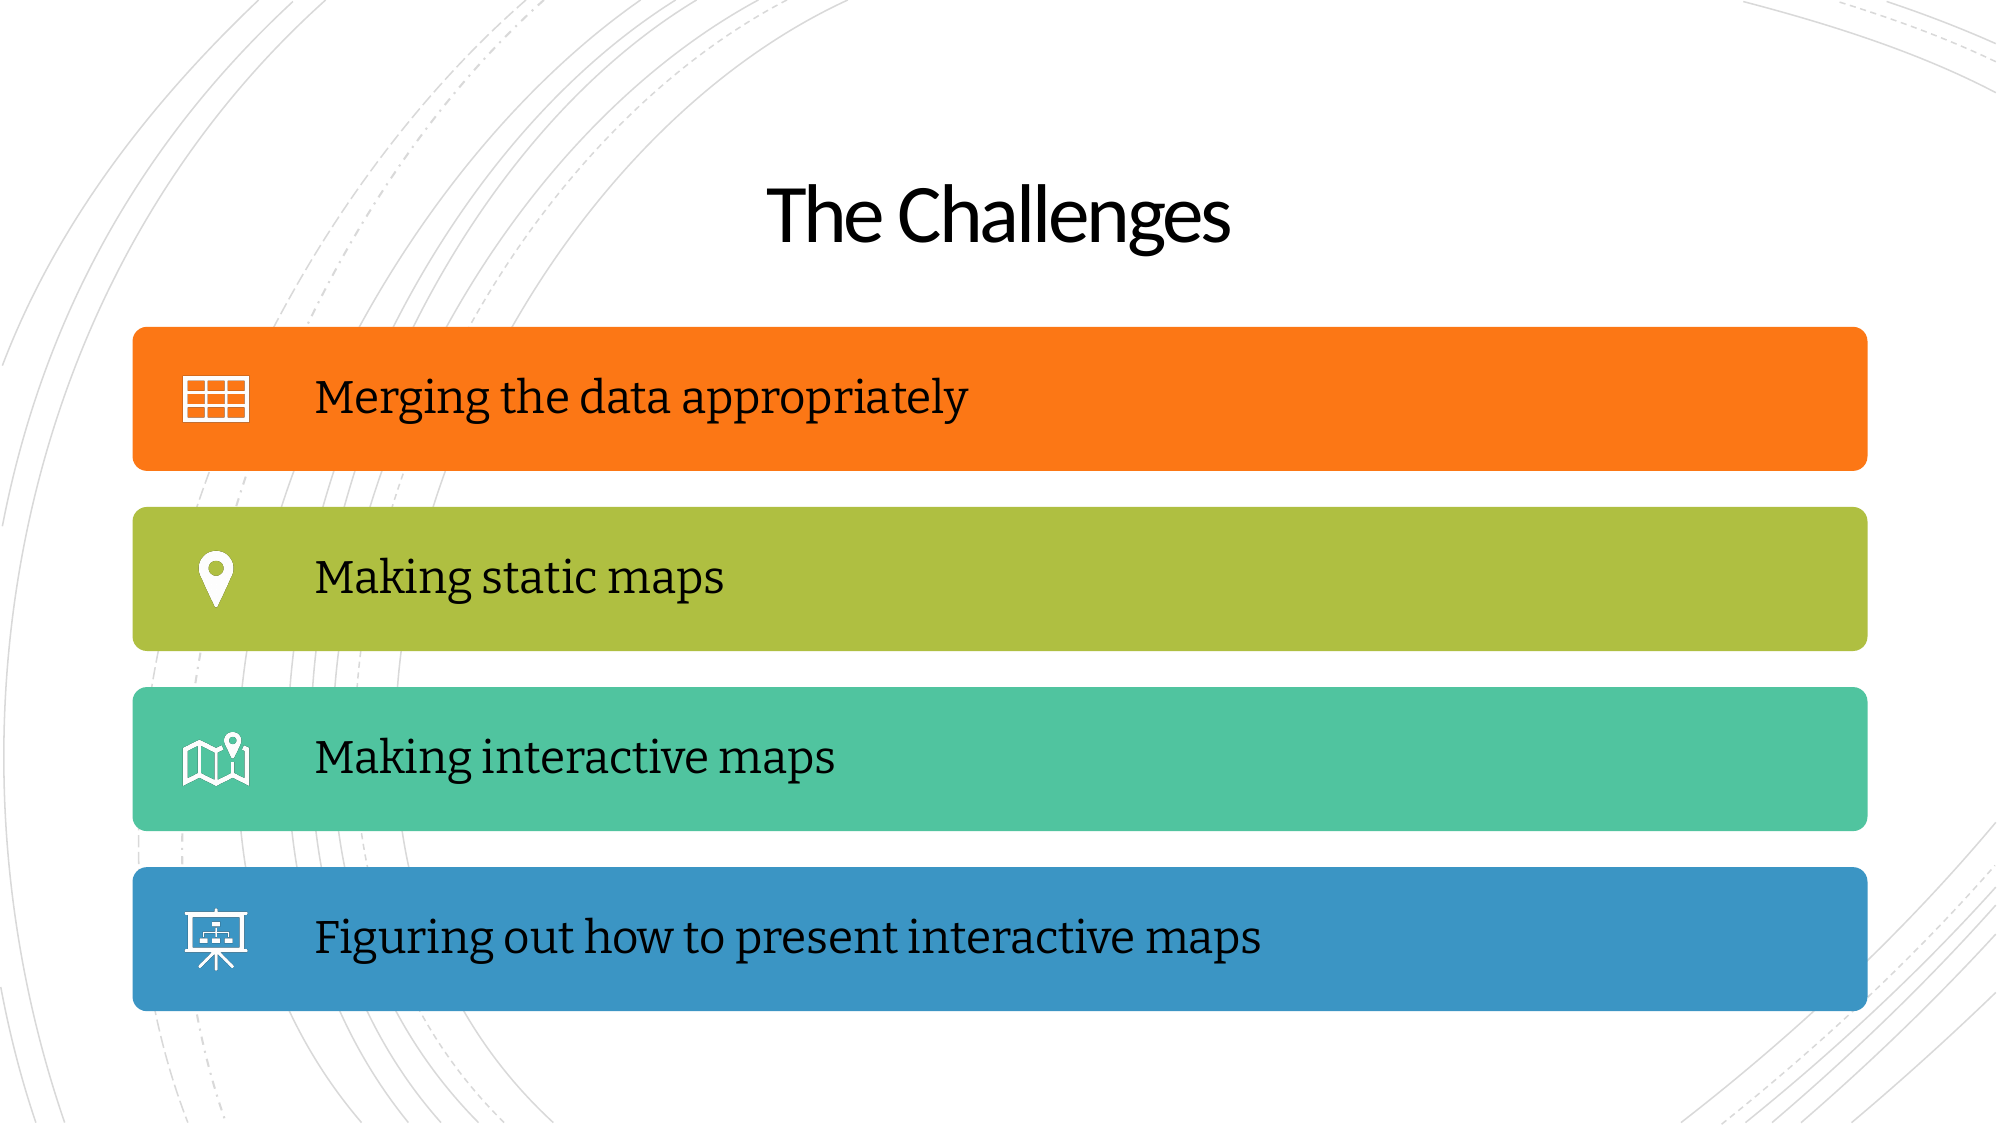

# The Challenges
Merging the data appropriately
Making static maps
Making interactive maps
Figuring out how to present interactive maps